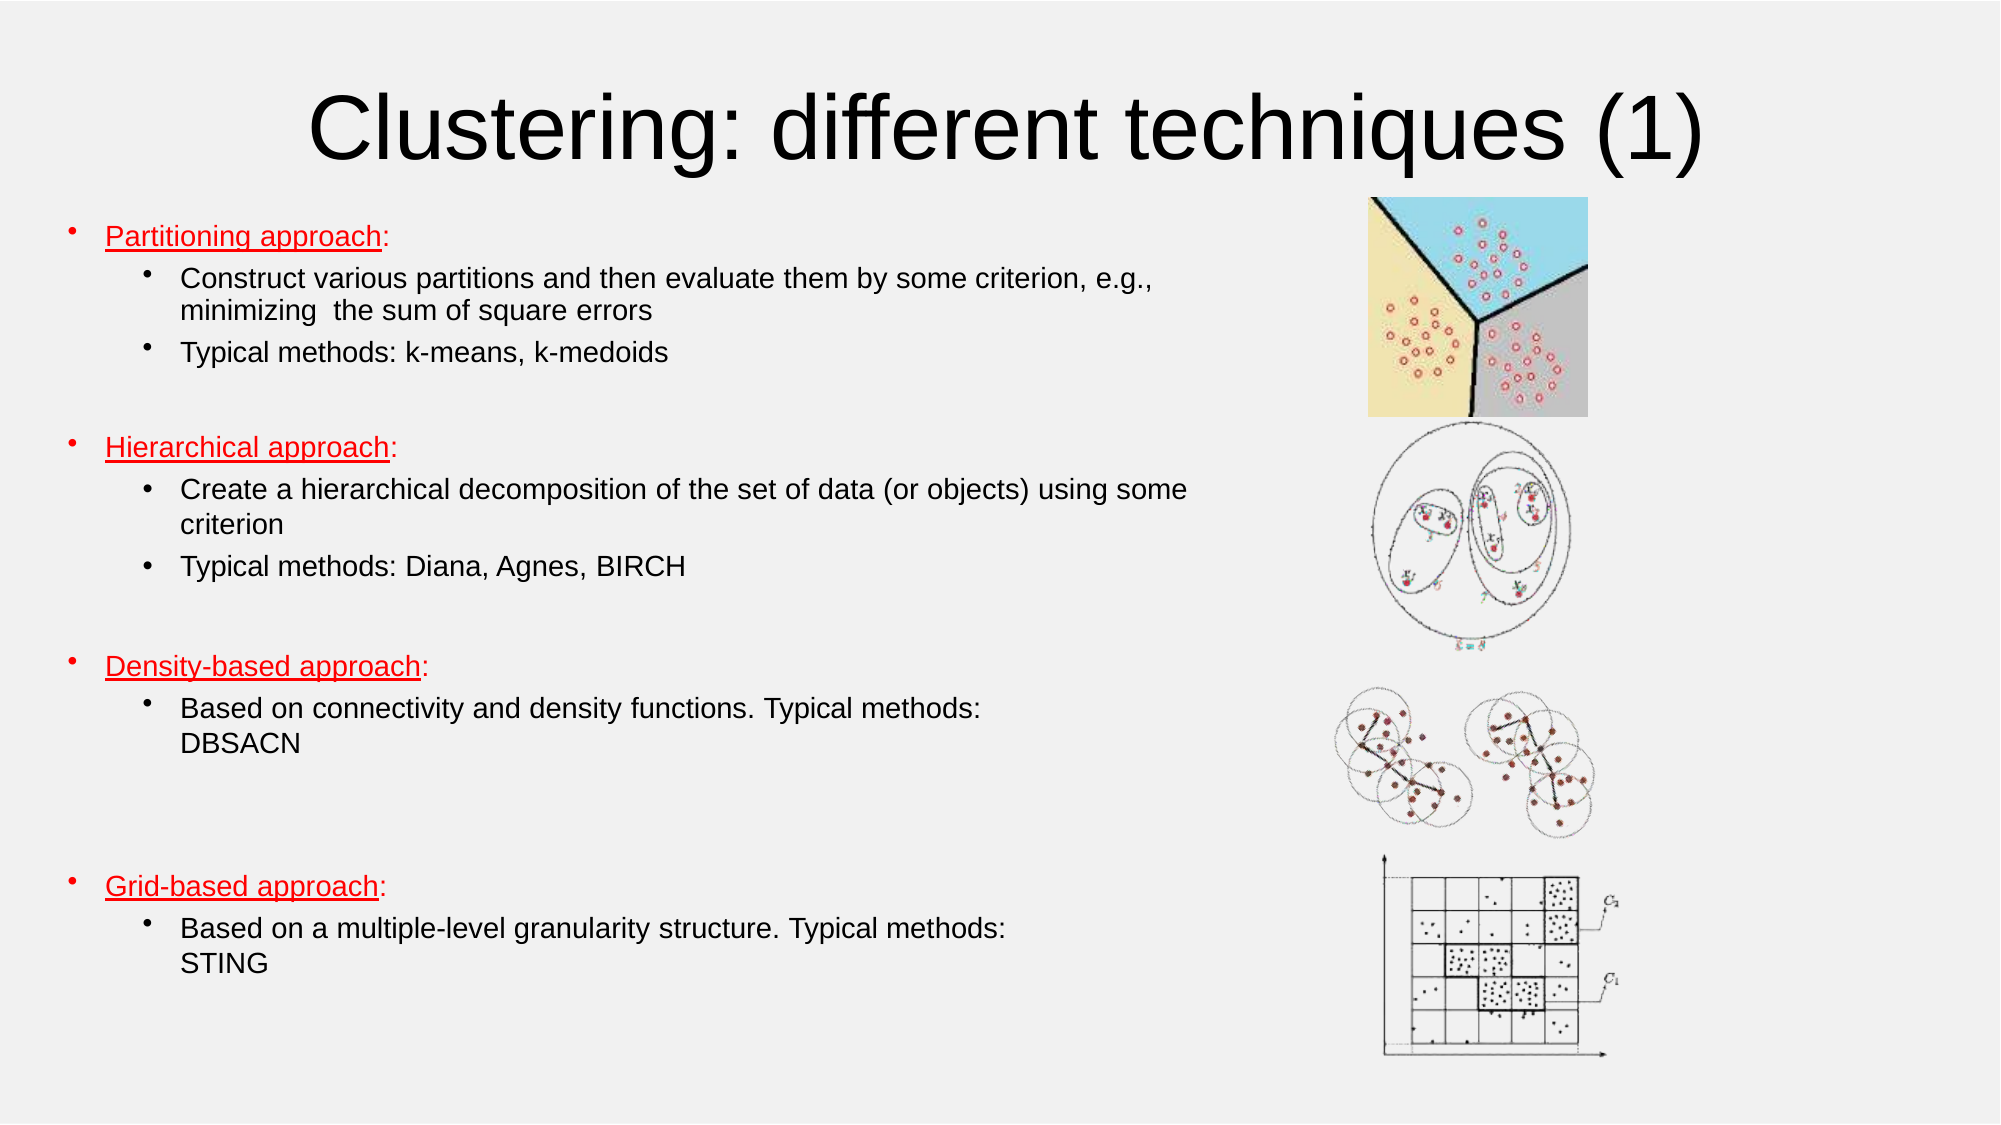

Clustering: different techniques (1)

Partitioning approach:
Construct various partitions and then evaluate them by some criterion, e.g., minimizing  the sum of square errors
Typical methods: k-means, k-medoids

Hierarchical approach:
Create a hierarchical decomposition of the set of data (or objects) using some criterion
Typical methods: Diana, Agnes, BIRCH
Density-based approach:
Based on connectivity and density functions. Typical methods: DBSACN
Grid-based approach:
Based on a multiple-level granularity structure. Typical methods: STING
48